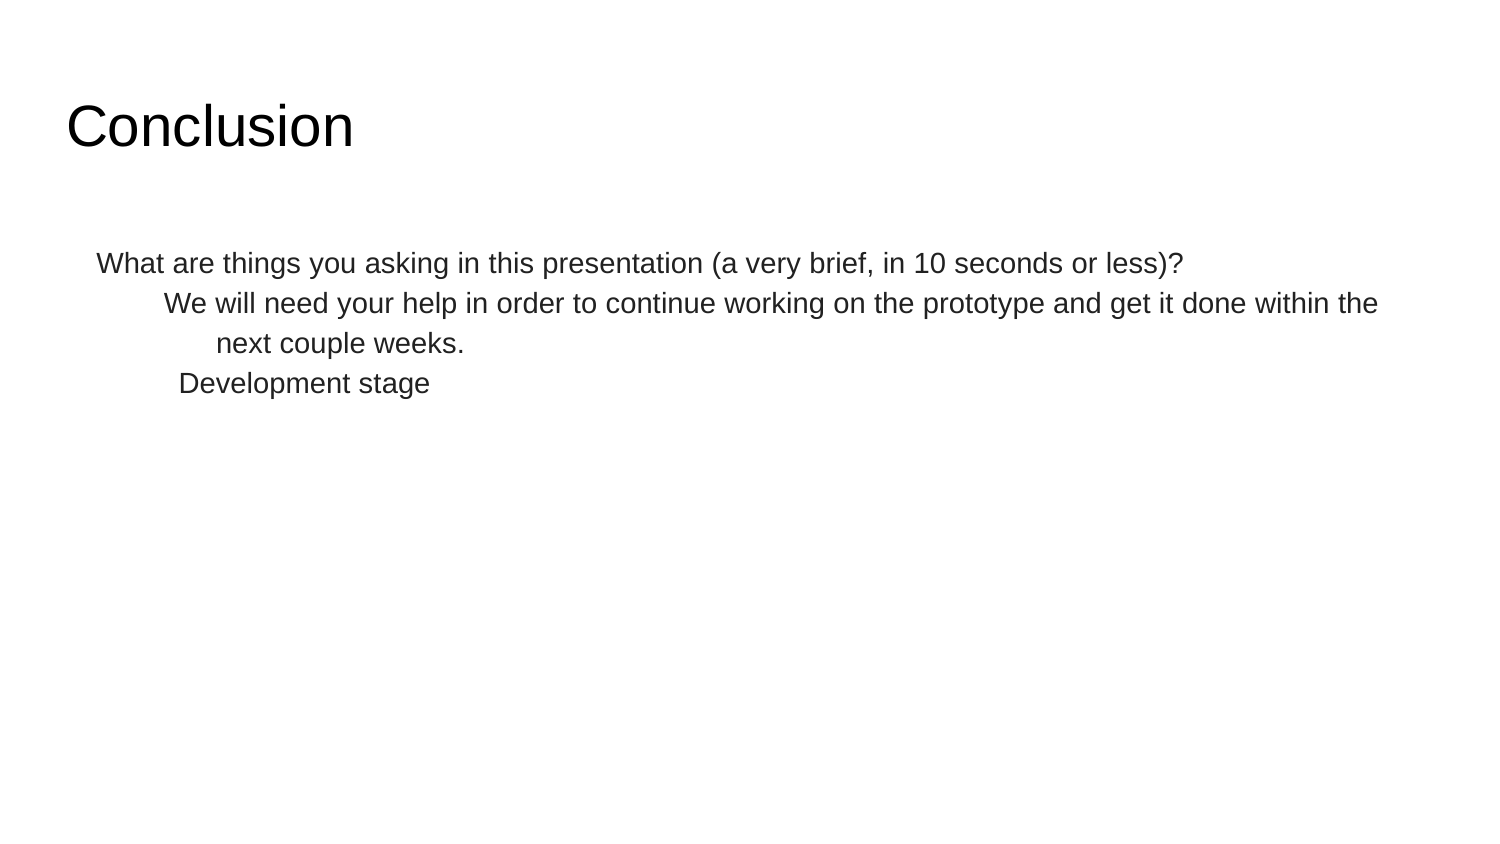

# Conclusion

 What are things you asking in this presentation (a very brief, in 10 seconds or less)?
We will need your help in order to continue working on the prototype and get it done within the next couple weeks.
Development stage